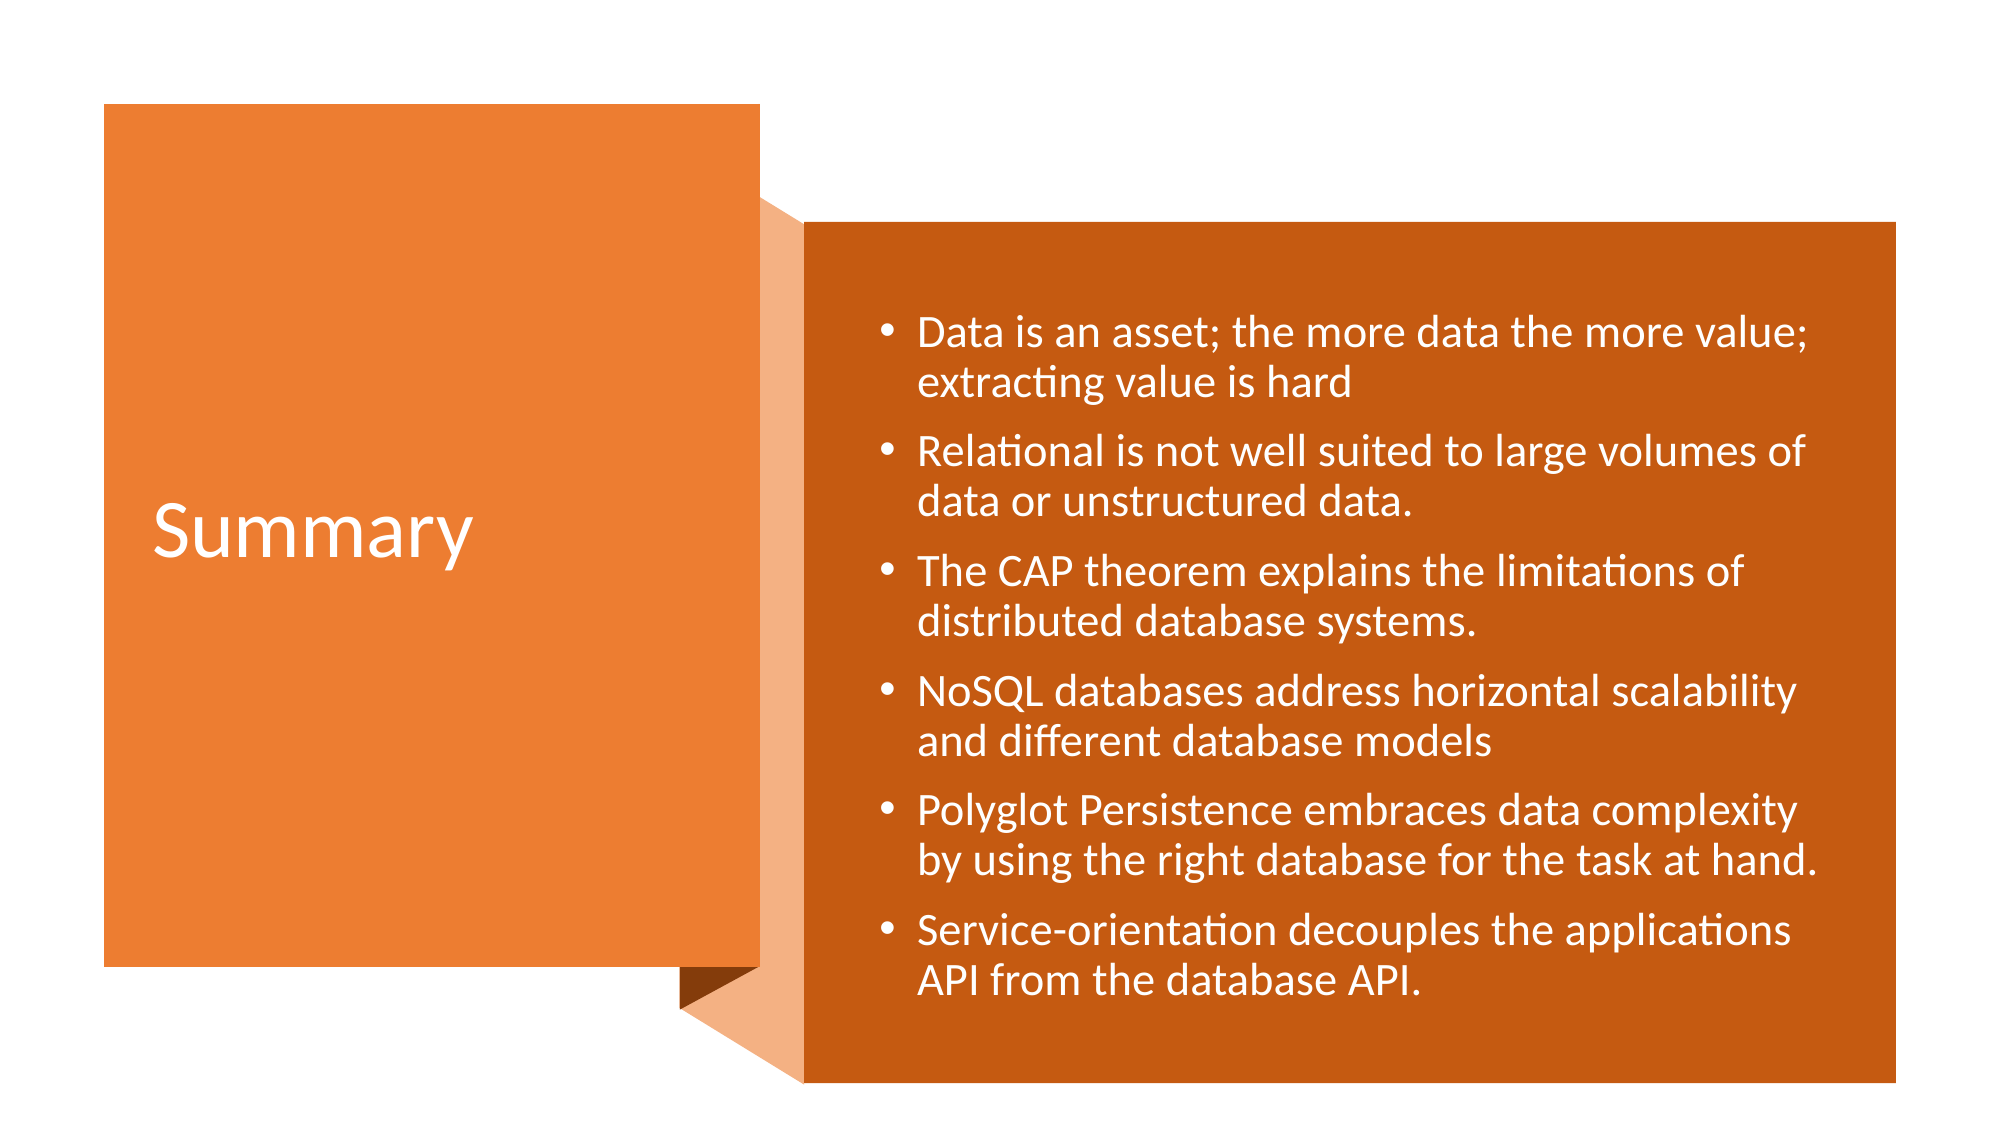

# Summary
Data is an asset; the more data the more value; extracting value is hard
Relational is not well suited to large volumes of data or unstructured data.
The CAP theorem explains the limitations of distributed database systems.
NoSQL databases address horizontal scalability and different database models
Polyglot Persistence embraces data complexity by using the right database for the task at hand.
Service-orientation decouples the applications API from the database API.